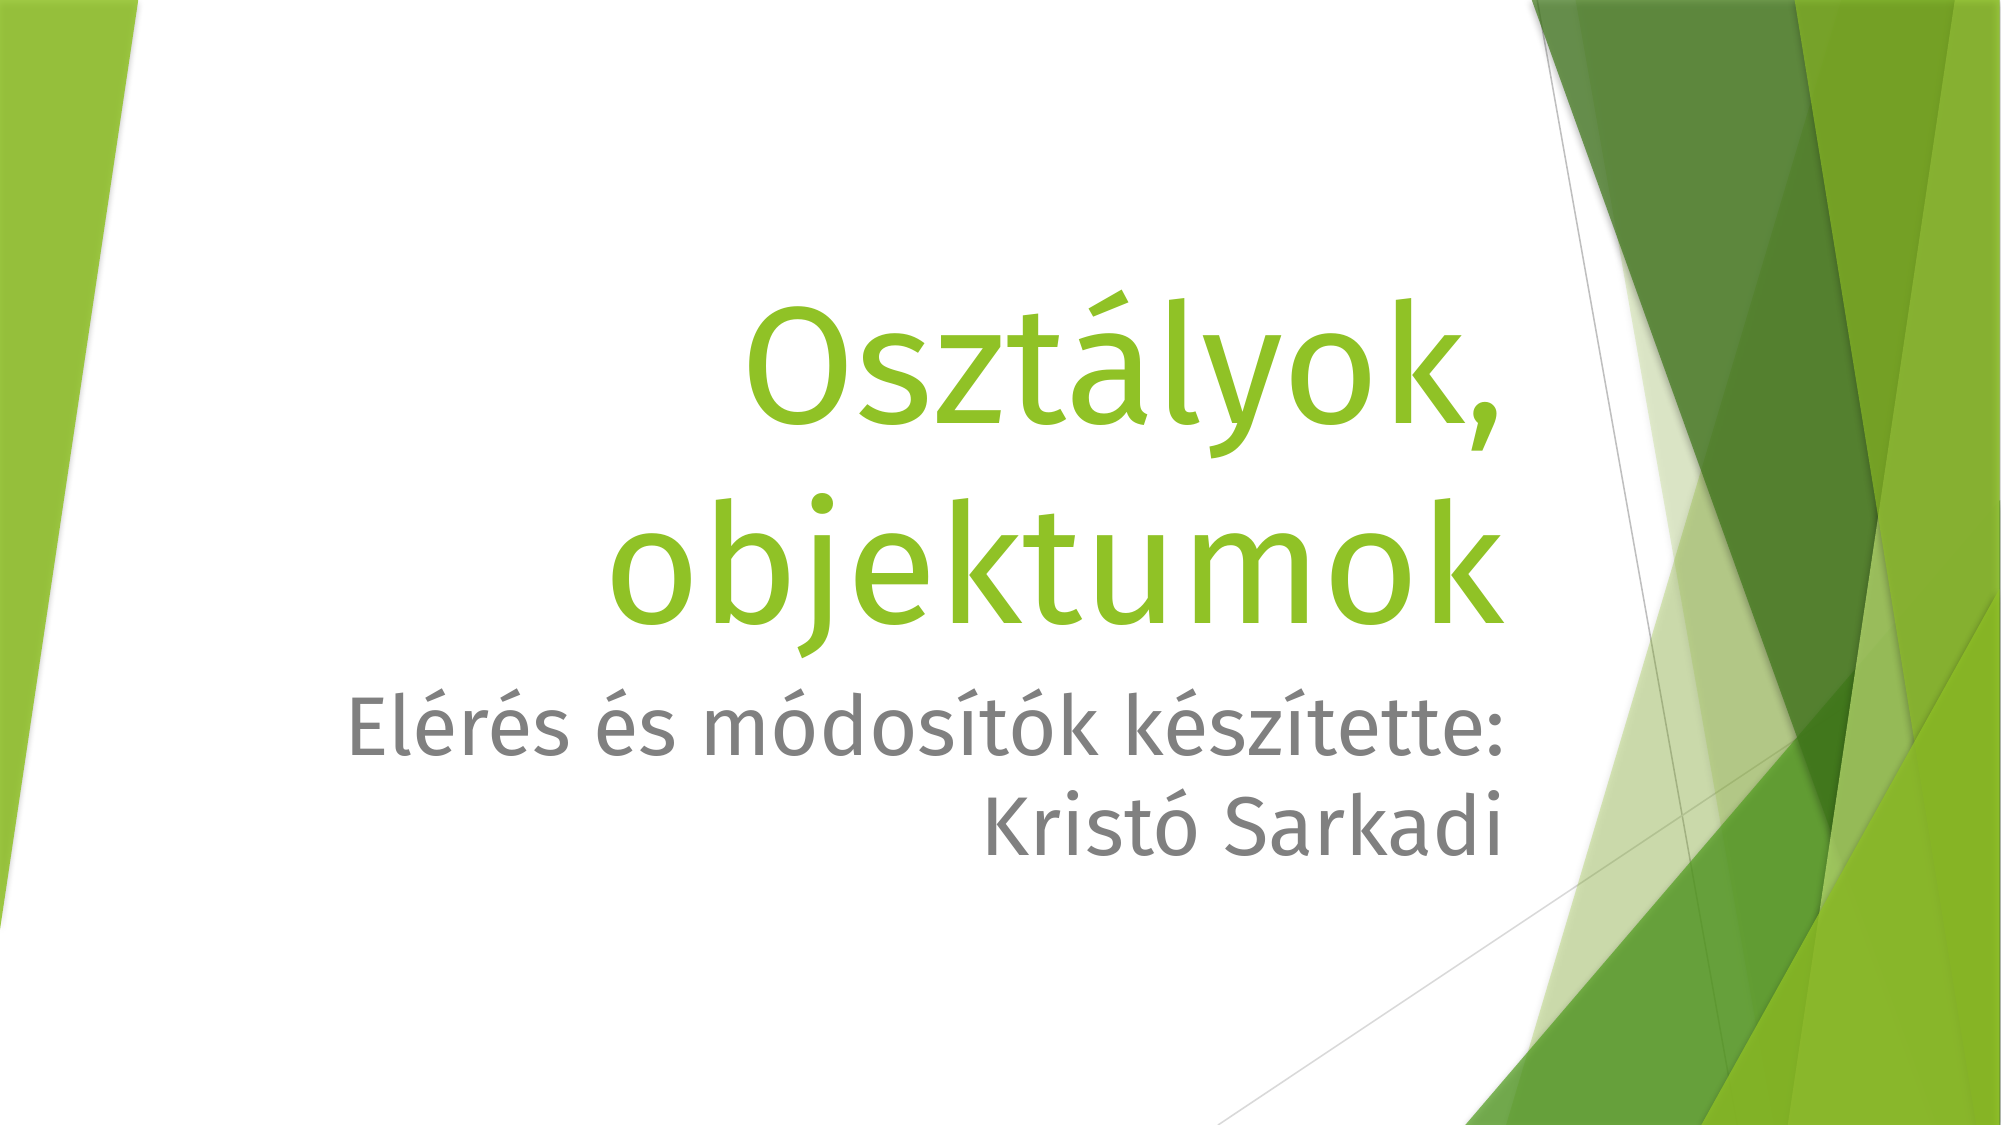

# Osztályok, objektumok
Elérés és módosítók készítette: Kristó Sarkadi